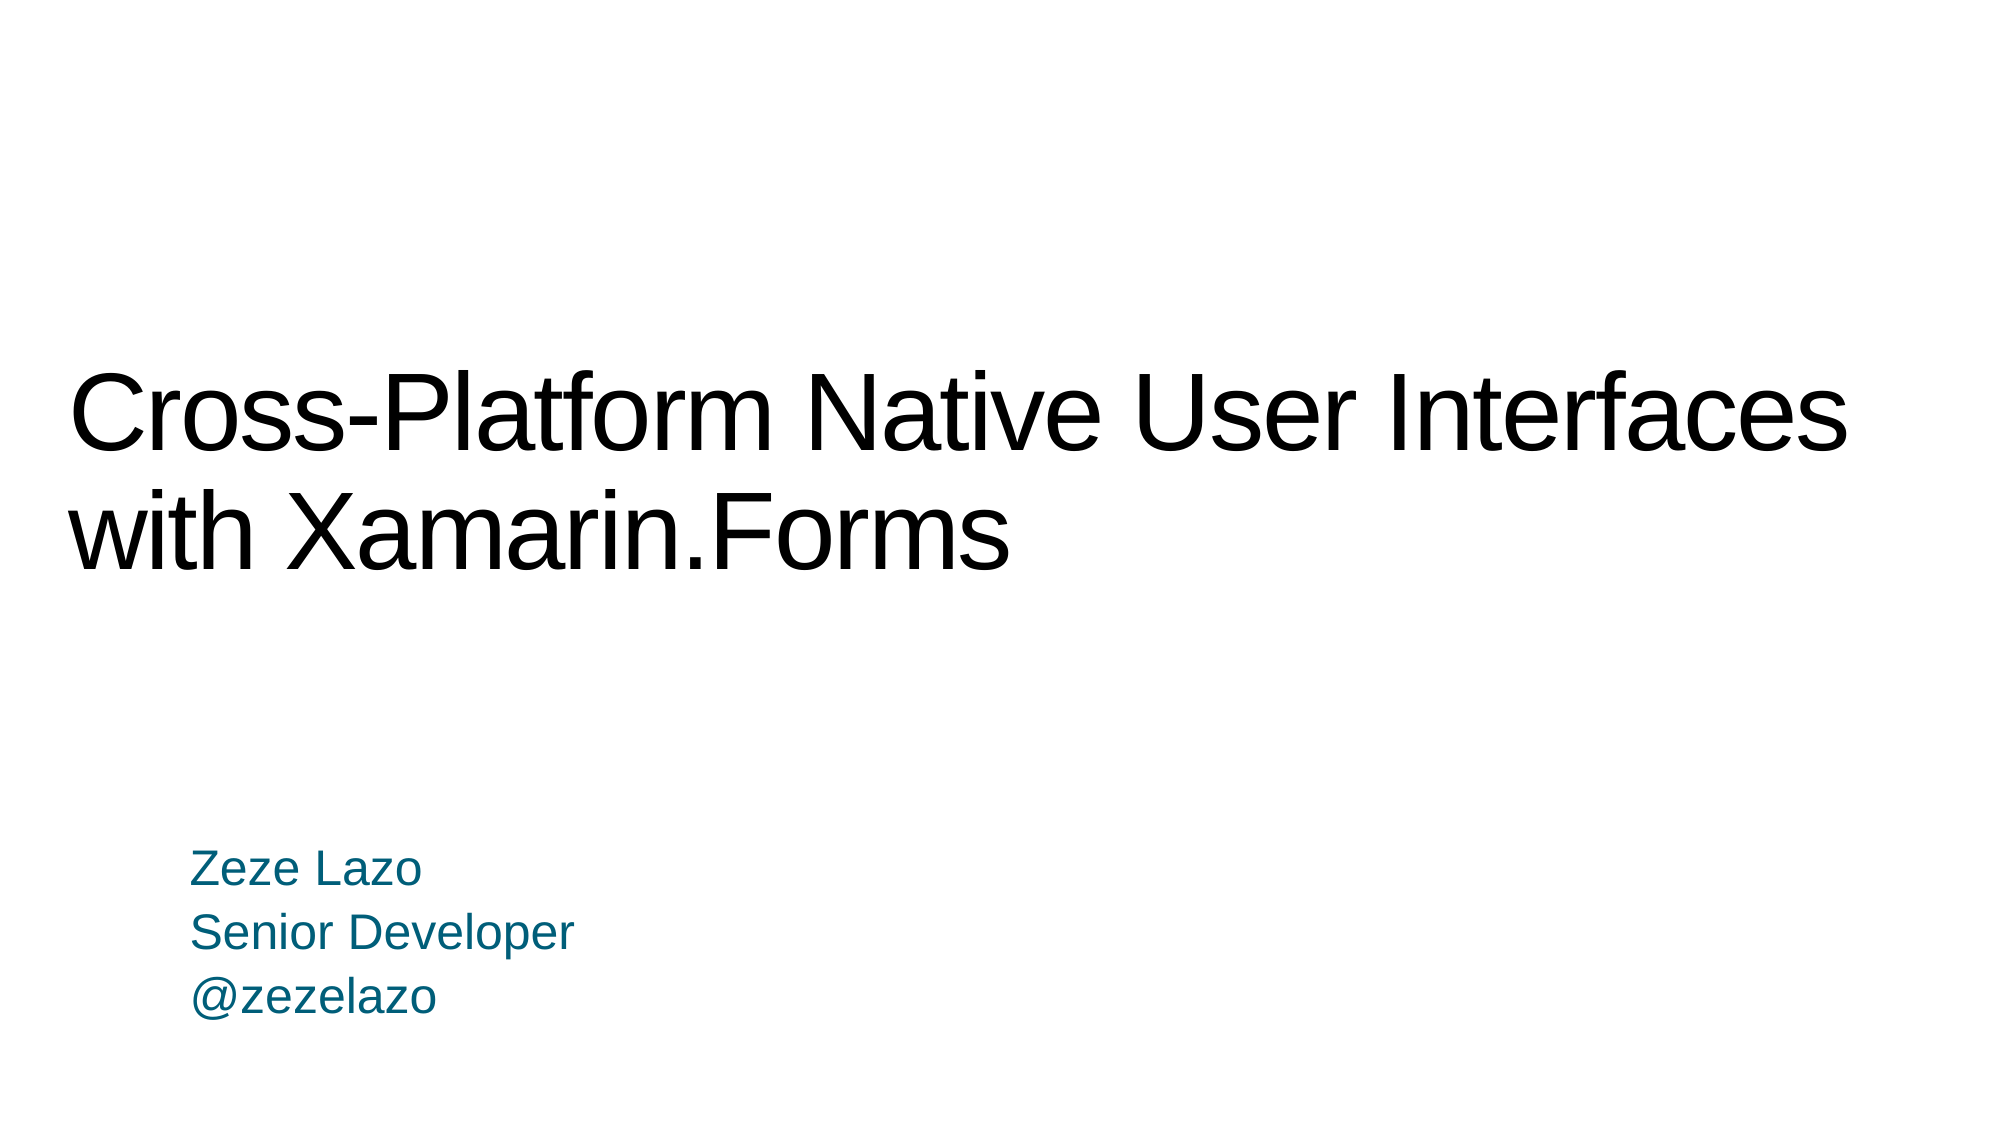

# Cross-Platform Native User Interfaces with Xamarin.Forms
Zeze Lazo
Senior Developer
@zezelazo